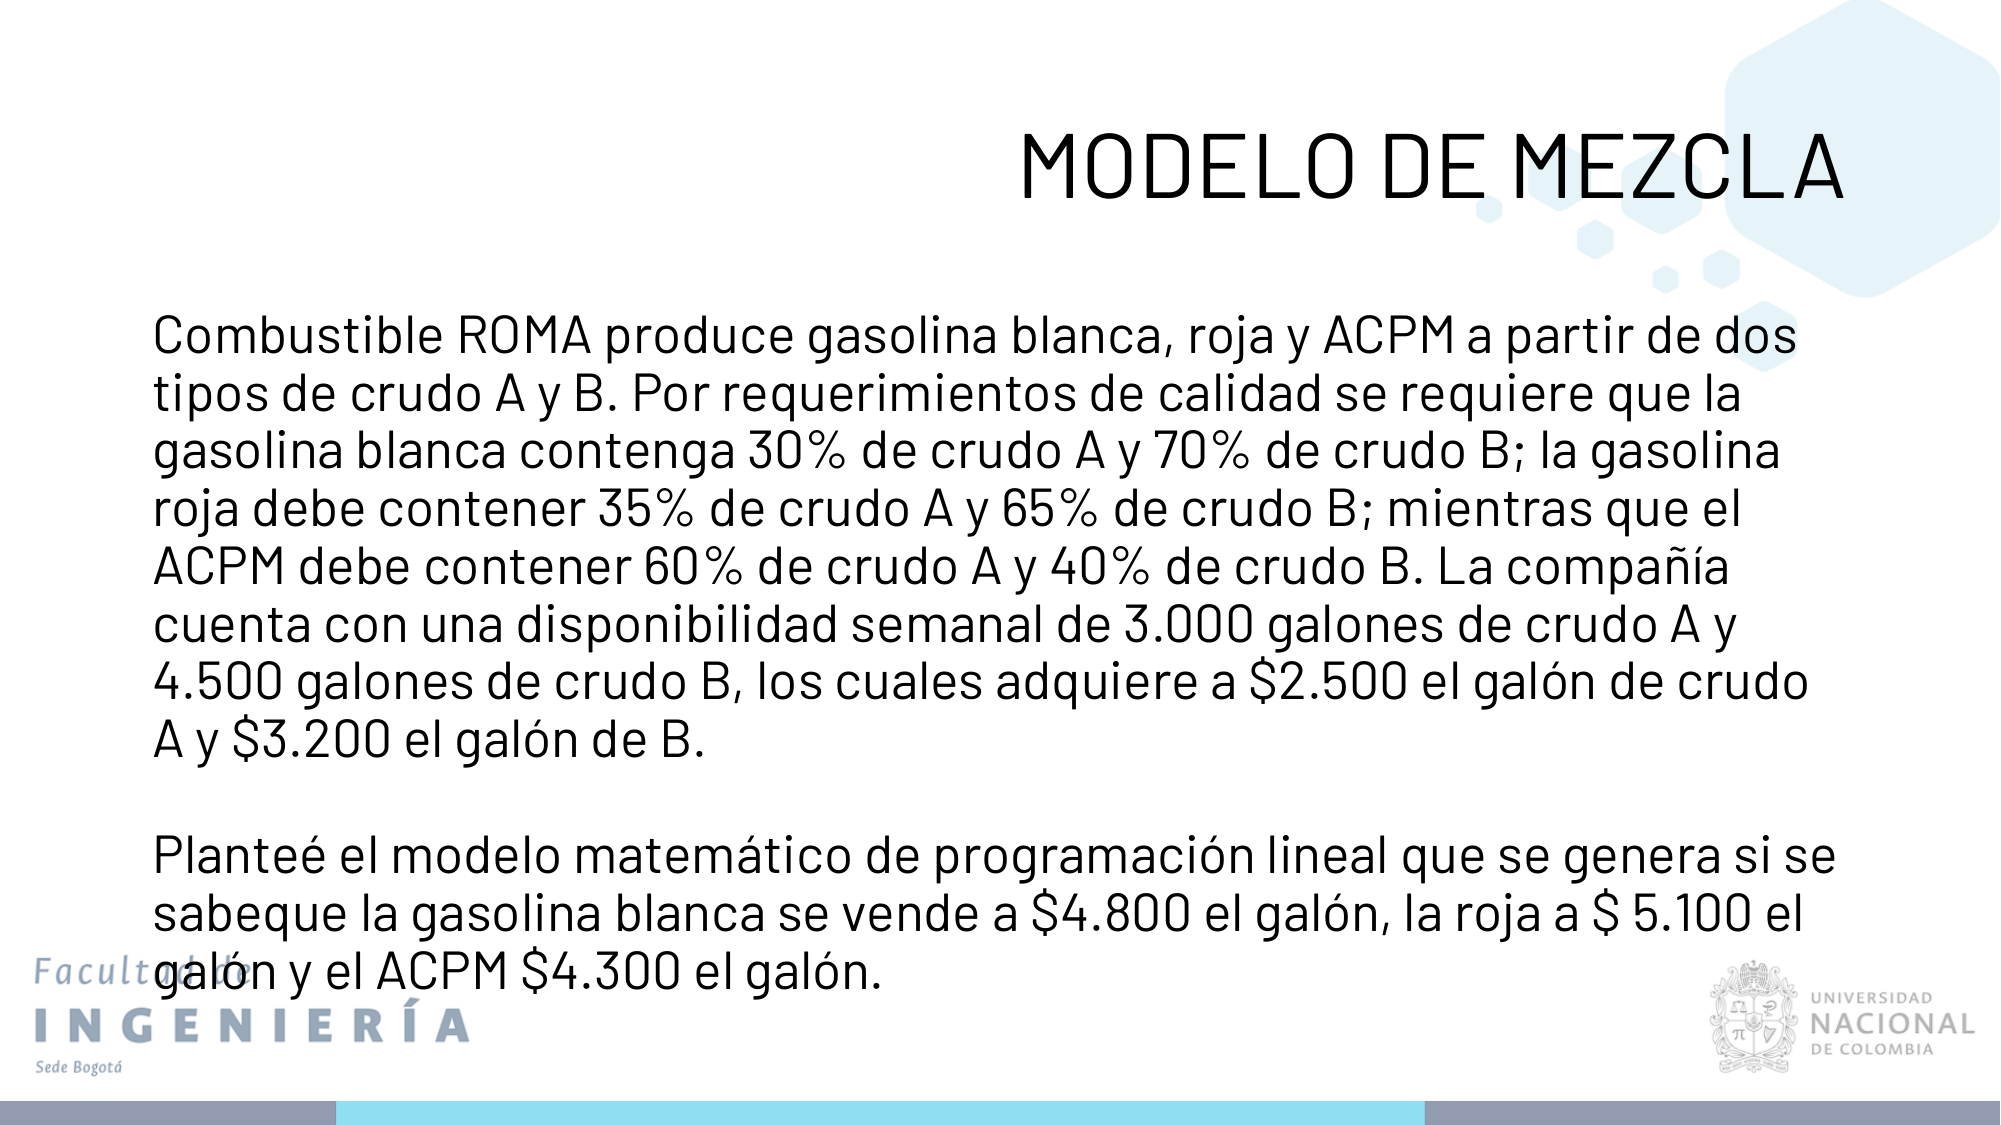

# MODELO DE MEZCLA
Combustible ROMA produce gasolina blanca, roja y ACPM a partir de dos tipos de crudo A y B. Por requerimientos de calidad se requiere que la gasolina blanca contenga 30% de crudo A y 70% de crudo B; la gasolina roja debe contener 35% de crudo A y 65% de crudo B; mientras que el ACPM debe contener 60% de crudo A y 40% de crudo B. La compañía cuenta con una disponibilidad semanal de 3.000 galones de crudo A y 4.500 galones de crudo B, los cuales adquiere a $2.500 el galón de crudo A y $3.200 el galón de B.

Planteé el modelo matemático de programación lineal que se genera si se sabeque la gasolina blanca se vende a $4.800 el galón, la roja a $ 5.100 el galón y el ACPM $4.300 el galón.